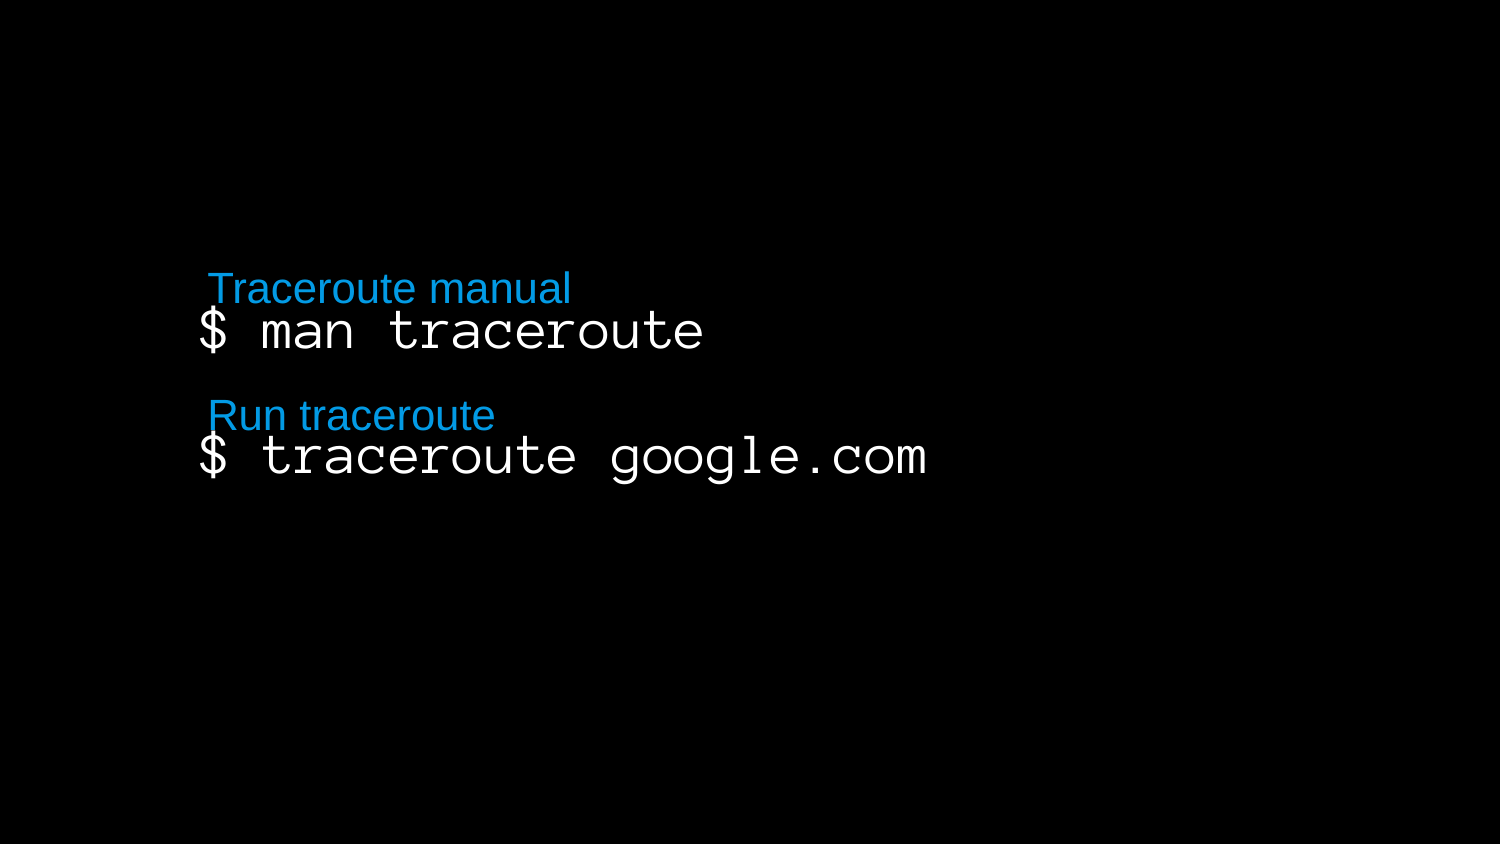

Traceroute manual
$ man traceroute
Run traceroute
# $ traceroute google.com